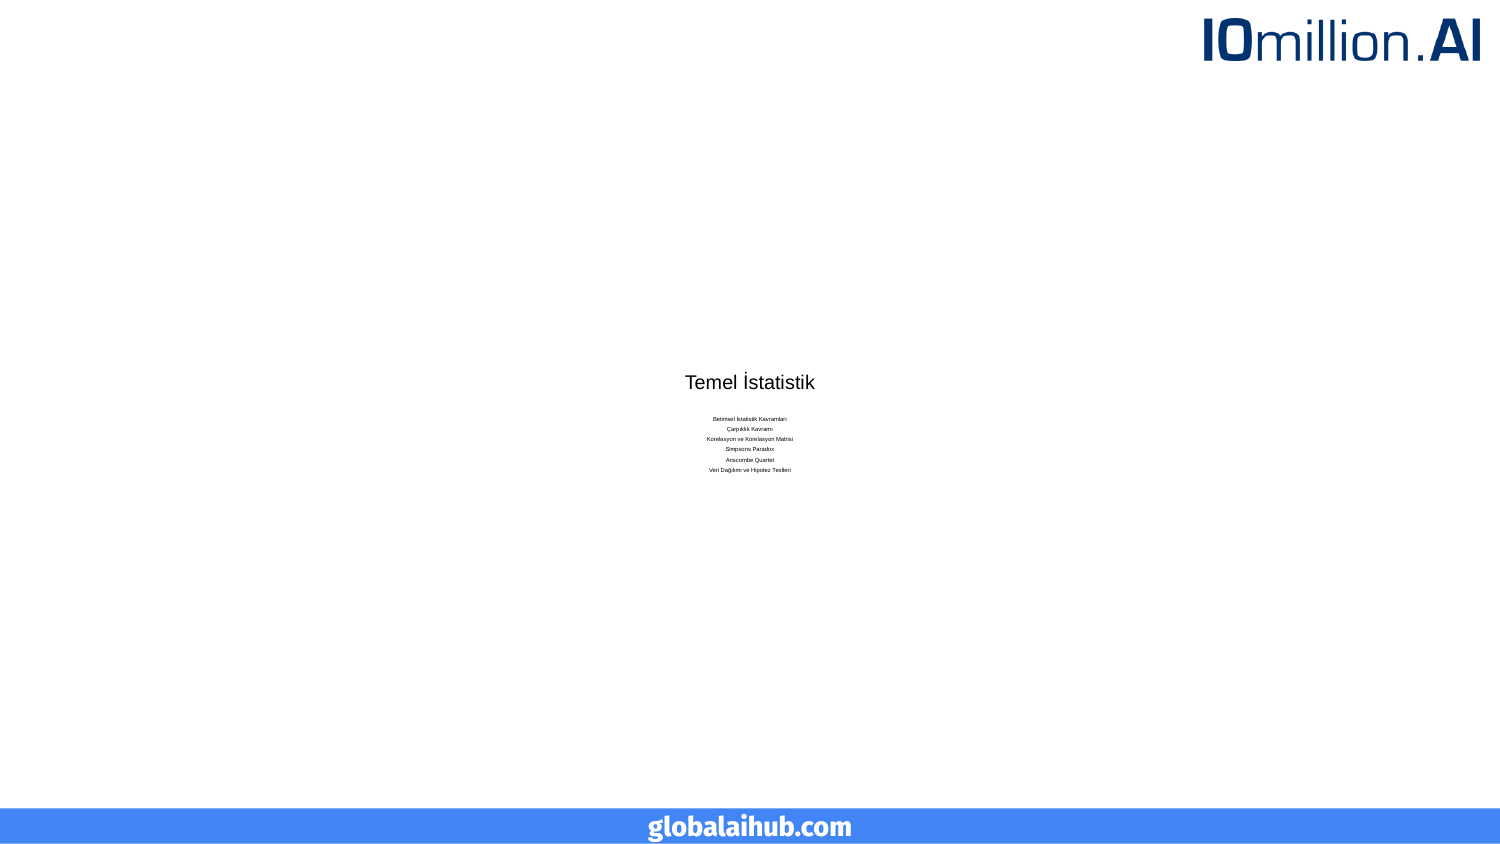

# Temel İstatistik

Betimsel İstatistik Kavramları
Çarpıklık Kavramı
Korelasyon ve Korelasyon Matrisi
Simpsons Paradox
Anscombe Quartet
Veri Dağılımı ve Hipotez Testleri